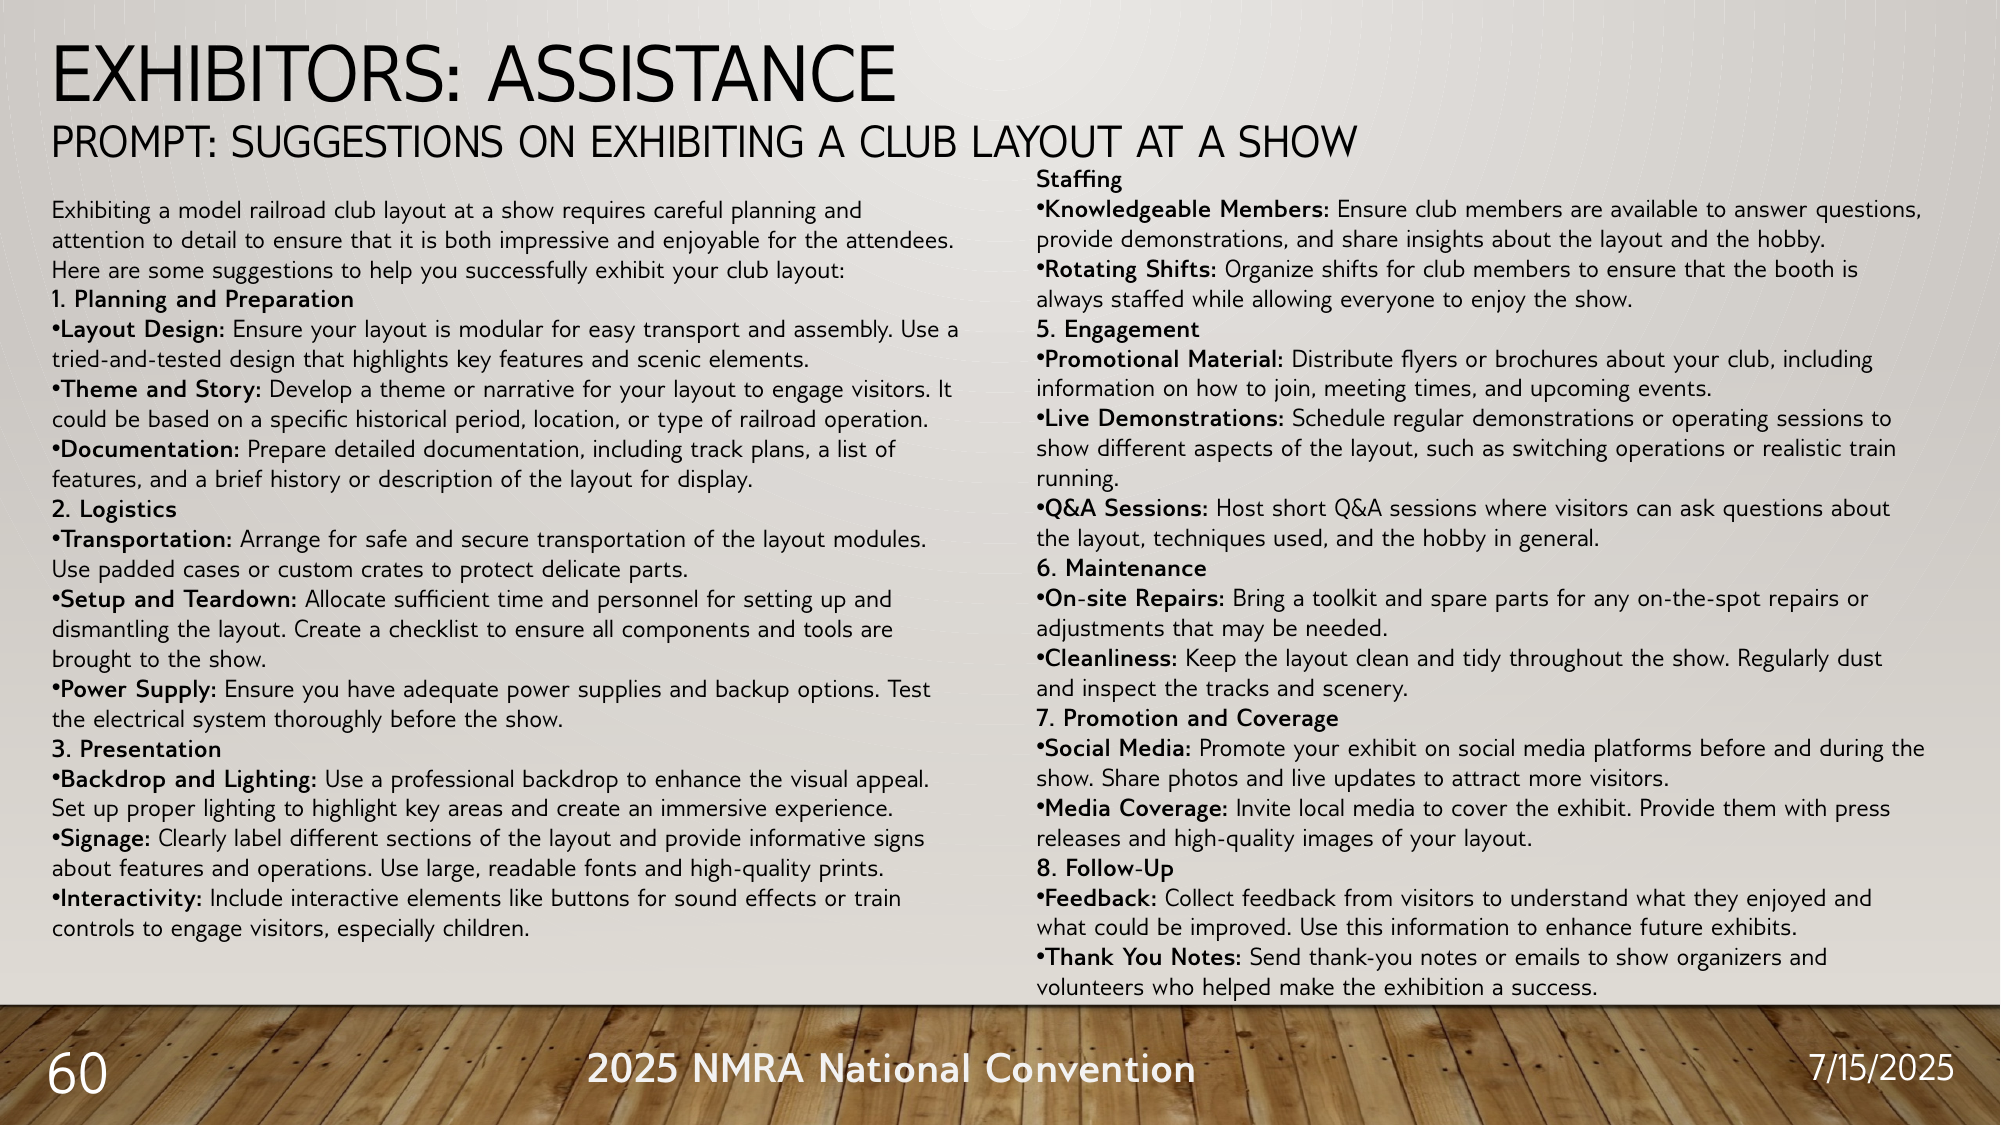

exhibitors: Assistance
PROMPT: suggestions on exhibiting a club layout at a show
Staffing
Knowledgeable Members: Ensure club members are available to answer questions, provide demonstrations, and share insights about the layout and the hobby.
Rotating Shifts: Organize shifts for club members to ensure that the booth is always staffed while allowing everyone to enjoy the show.
5. Engagement
Promotional Material: Distribute flyers or brochures about your club, including information on how to join, meeting times, and upcoming events.
Live Demonstrations: Schedule regular demonstrations or operating sessions to show different aspects of the layout, such as switching operations or realistic train running.
Q&A Sessions: Host short Q&A sessions where visitors can ask questions about the layout, techniques used, and the hobby in general.
6. Maintenance
On-site Repairs: Bring a toolkit and spare parts for any on-the-spot repairs or adjustments that may be needed.
Cleanliness: Keep the layout clean and tidy throughout the show. Regularly dust and inspect the tracks and scenery.
7. Promotion and Coverage
Social Media: Promote your exhibit on social media platforms before and during the show. Share photos and live updates to attract more visitors.
Media Coverage: Invite local media to cover the exhibit. Provide them with press releases and high-quality images of your layout.
8. Follow-Up
Feedback: Collect feedback from visitors to understand what they enjoyed and what could be improved. Use this information to enhance future exhibits.
Thank You Notes: Send thank-you notes or emails to show organizers and volunteers who helped make the exhibition a success.

Exhibiting a model railroad club layout at a show requires careful planning and attention to detail to ensure that it is both impressive and enjoyable for the attendees. Here are some suggestions to help you successfully exhibit your club layout:
1. Planning and Preparation
Layout Design: Ensure your layout is modular for easy transport and assembly. Use a tried-and-tested design that highlights key features and scenic elements.
Theme and Story: Develop a theme or narrative for your layout to engage visitors. It could be based on a specific historical period, location, or type of railroad operation.
Documentation: Prepare detailed documentation, including track plans, a list of features, and a brief history or description of the layout for display.
2. Logistics
Transportation: Arrange for safe and secure transportation of the layout modules. Use padded cases or custom crates to protect delicate parts.
Setup and Teardown: Allocate sufficient time and personnel for setting up and dismantling the layout. Create a checklist to ensure all components and tools are brought to the show.
Power Supply: Ensure you have adequate power supplies and backup options. Test the electrical system thoroughly before the show.
3. Presentation
Backdrop and Lighting: Use a professional backdrop to enhance the visual appeal. Set up proper lighting to highlight key areas and create an immersive experience.
Signage: Clearly label different sections of the layout and provide informative signs about features and operations. Use large, readable fonts and high-quality prints.
Interactivity: Include interactive elements like buttons for sound effects or train controls to engage visitors, especially children.

60
2025 NMRA National Convention
7/15/2025